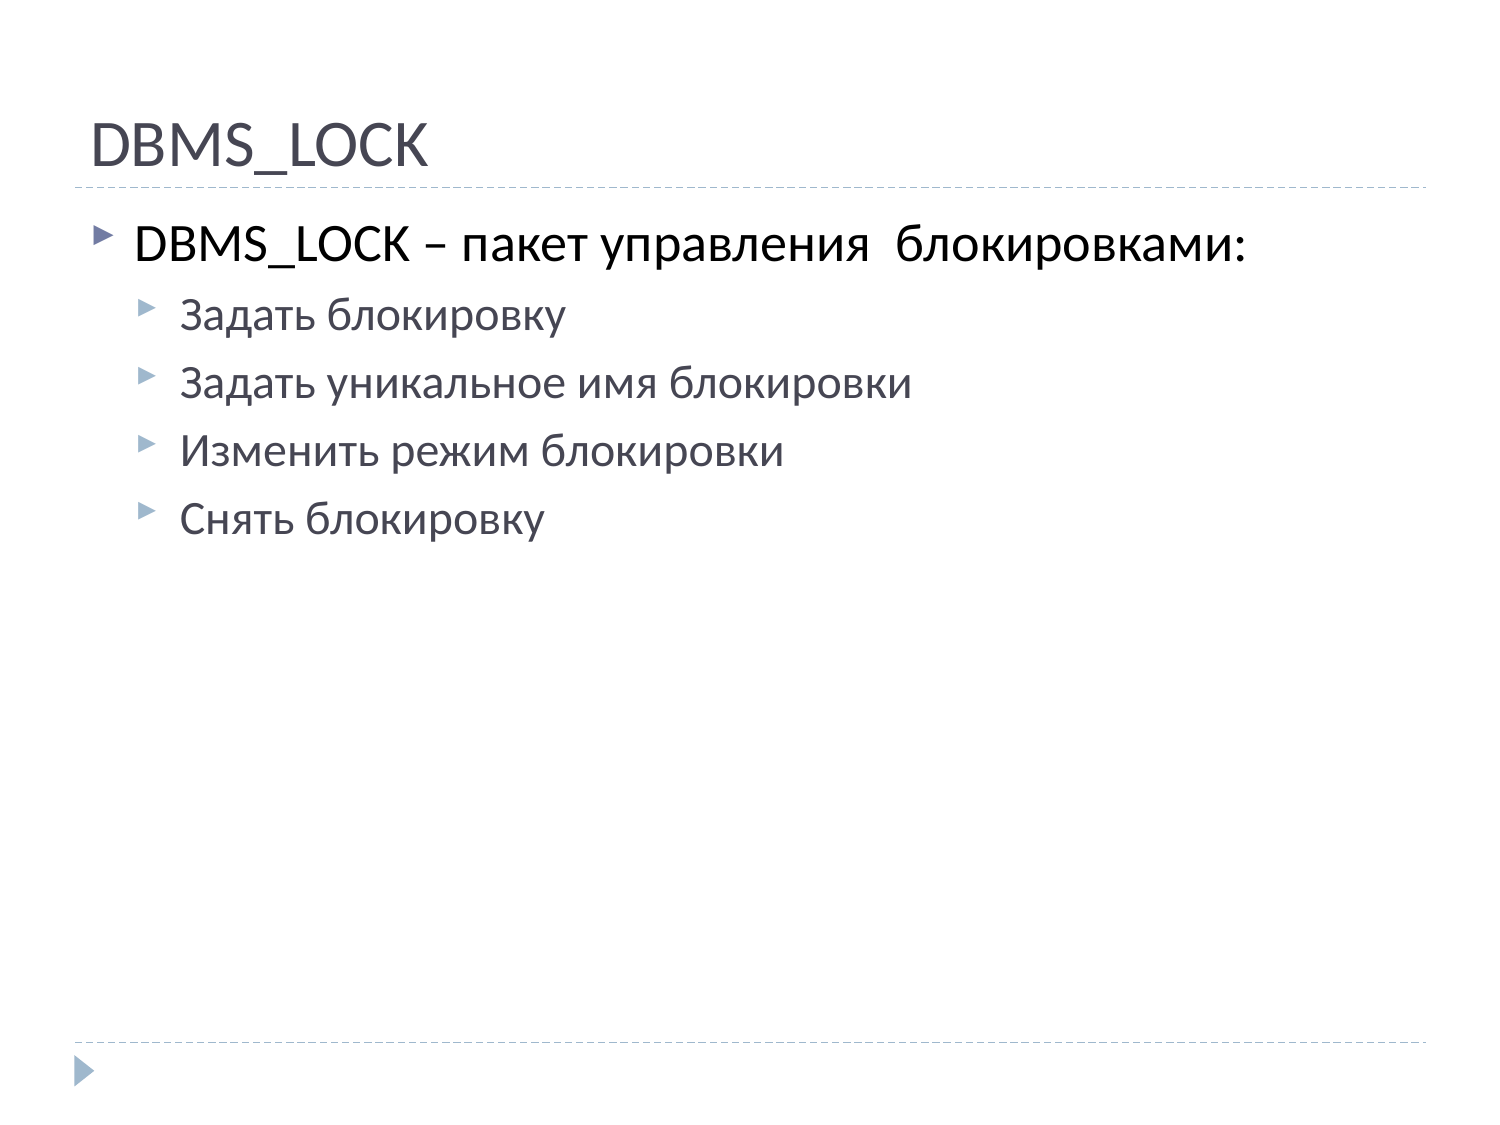

# DBMS_LOCK
DBMS_LOCK – пакет управления  блокировками:
Задать блокировку
Задать уникальное имя блокировки
Изменить режим блокировки
Снять блокировку